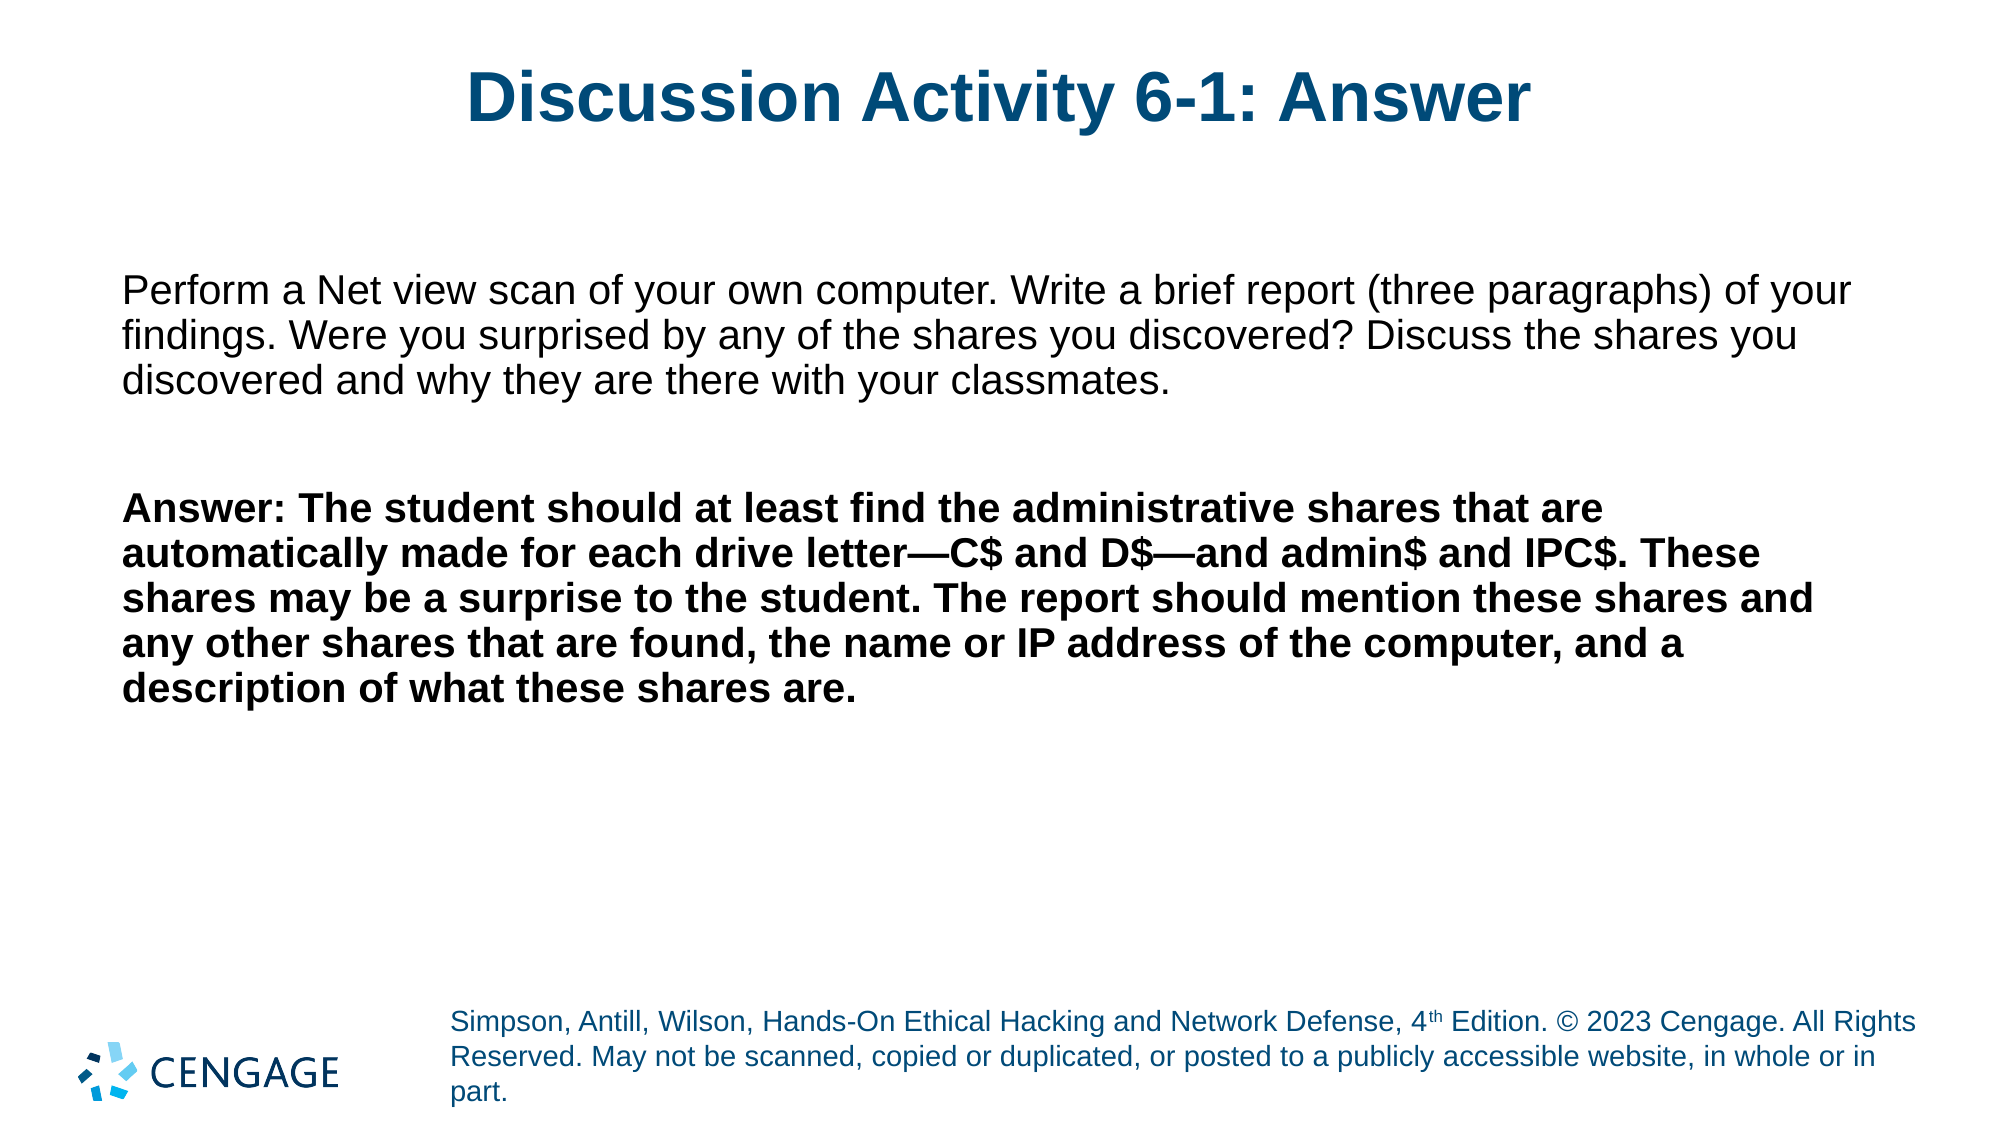

# Discussion Activity 6-1: Answer
Perform a Net view scan of your own computer. Write a brief report (three paragraphs) of your findings. Were you surprised by any of the shares you discovered? Discuss the shares you discovered and why they are there with your classmates.

Answer: The student should at least find the administrative shares that are automatically made for each drive letter—C$ and D$—and admin$ and IPC$. These shares may be a surprise to the student. The report should mention these shares and any other shares that are found, the name or IP address of the computer, and a description of what these shares are.